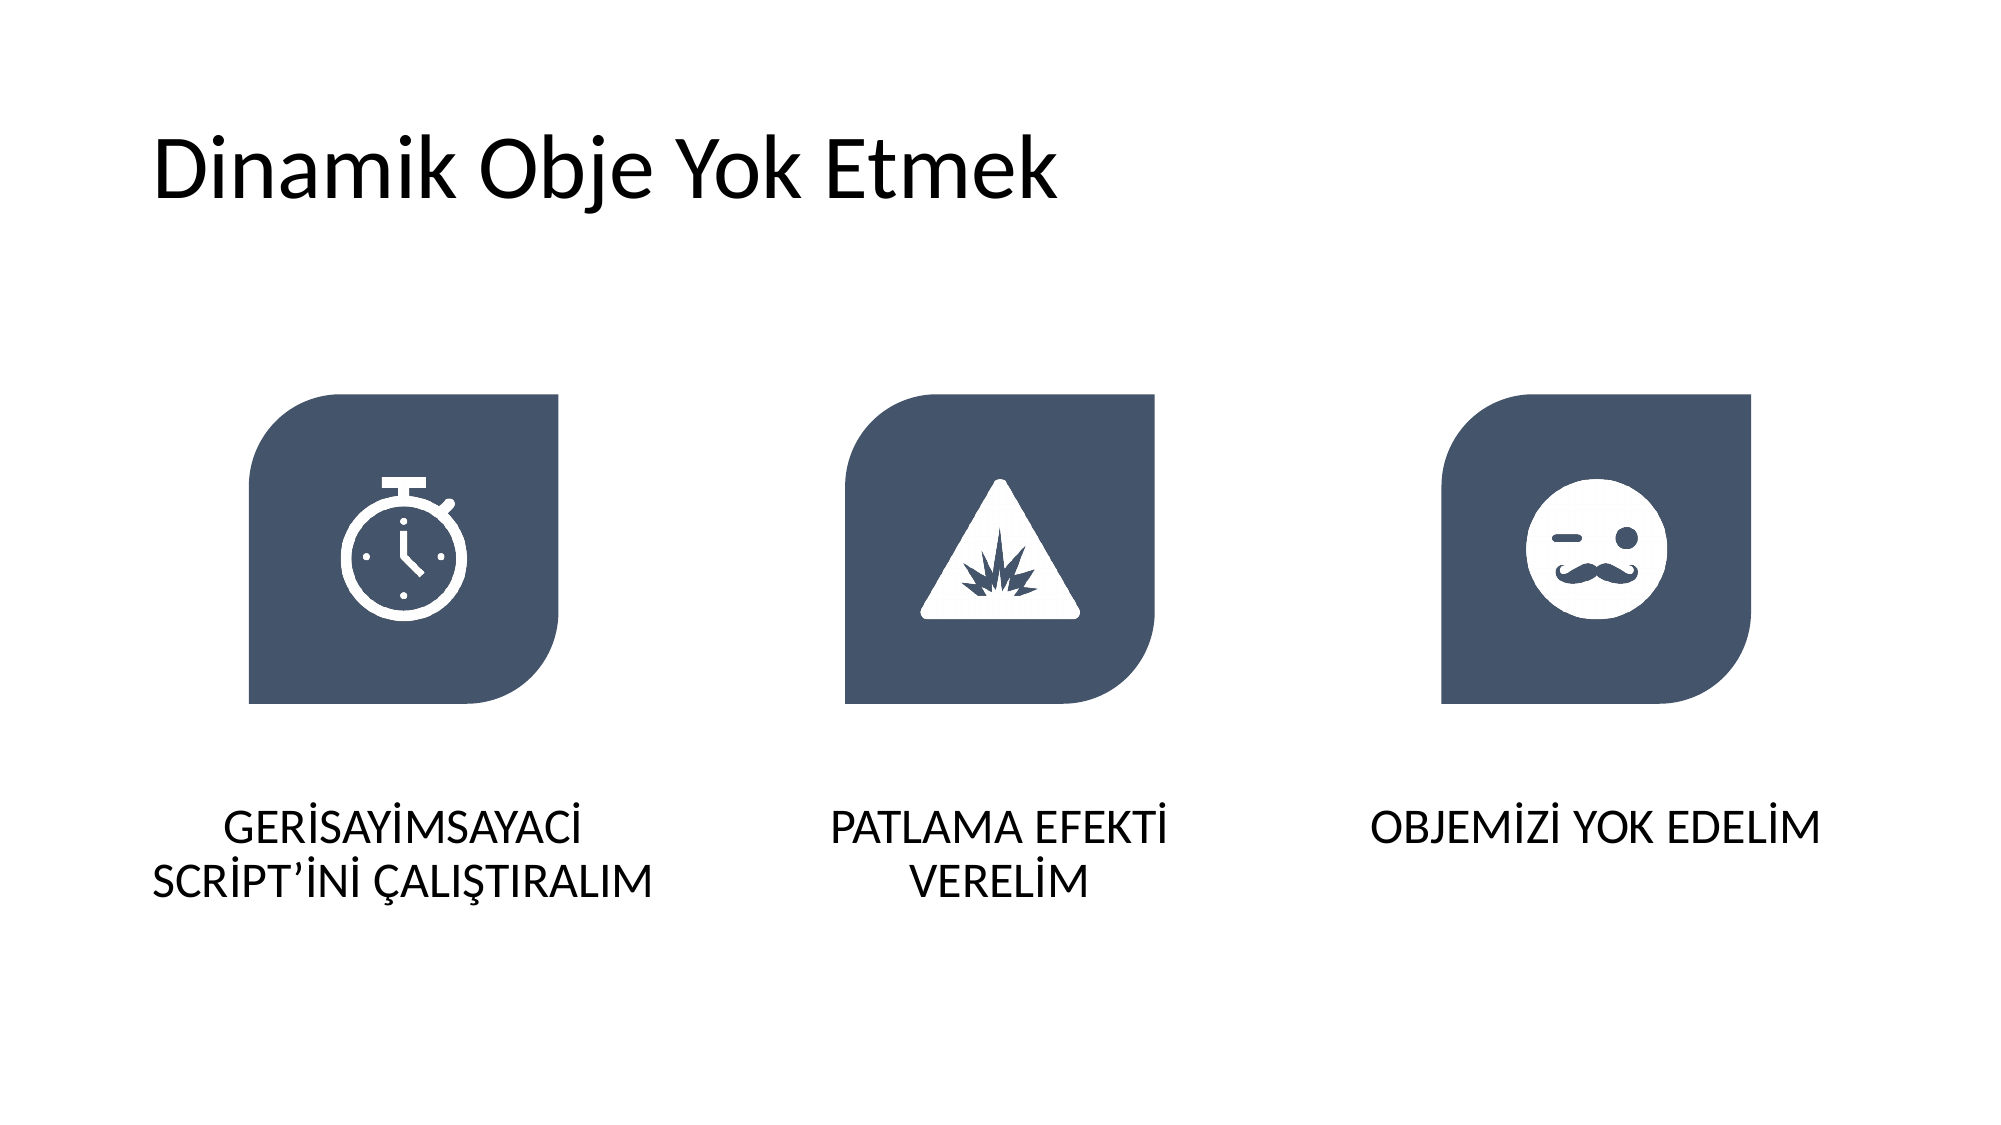

# Dinamik Obje Yok Etmek
geriSayimSayaci script’ini çalıştıralım
Patlama efekti verelim
Objemizi yok edelim